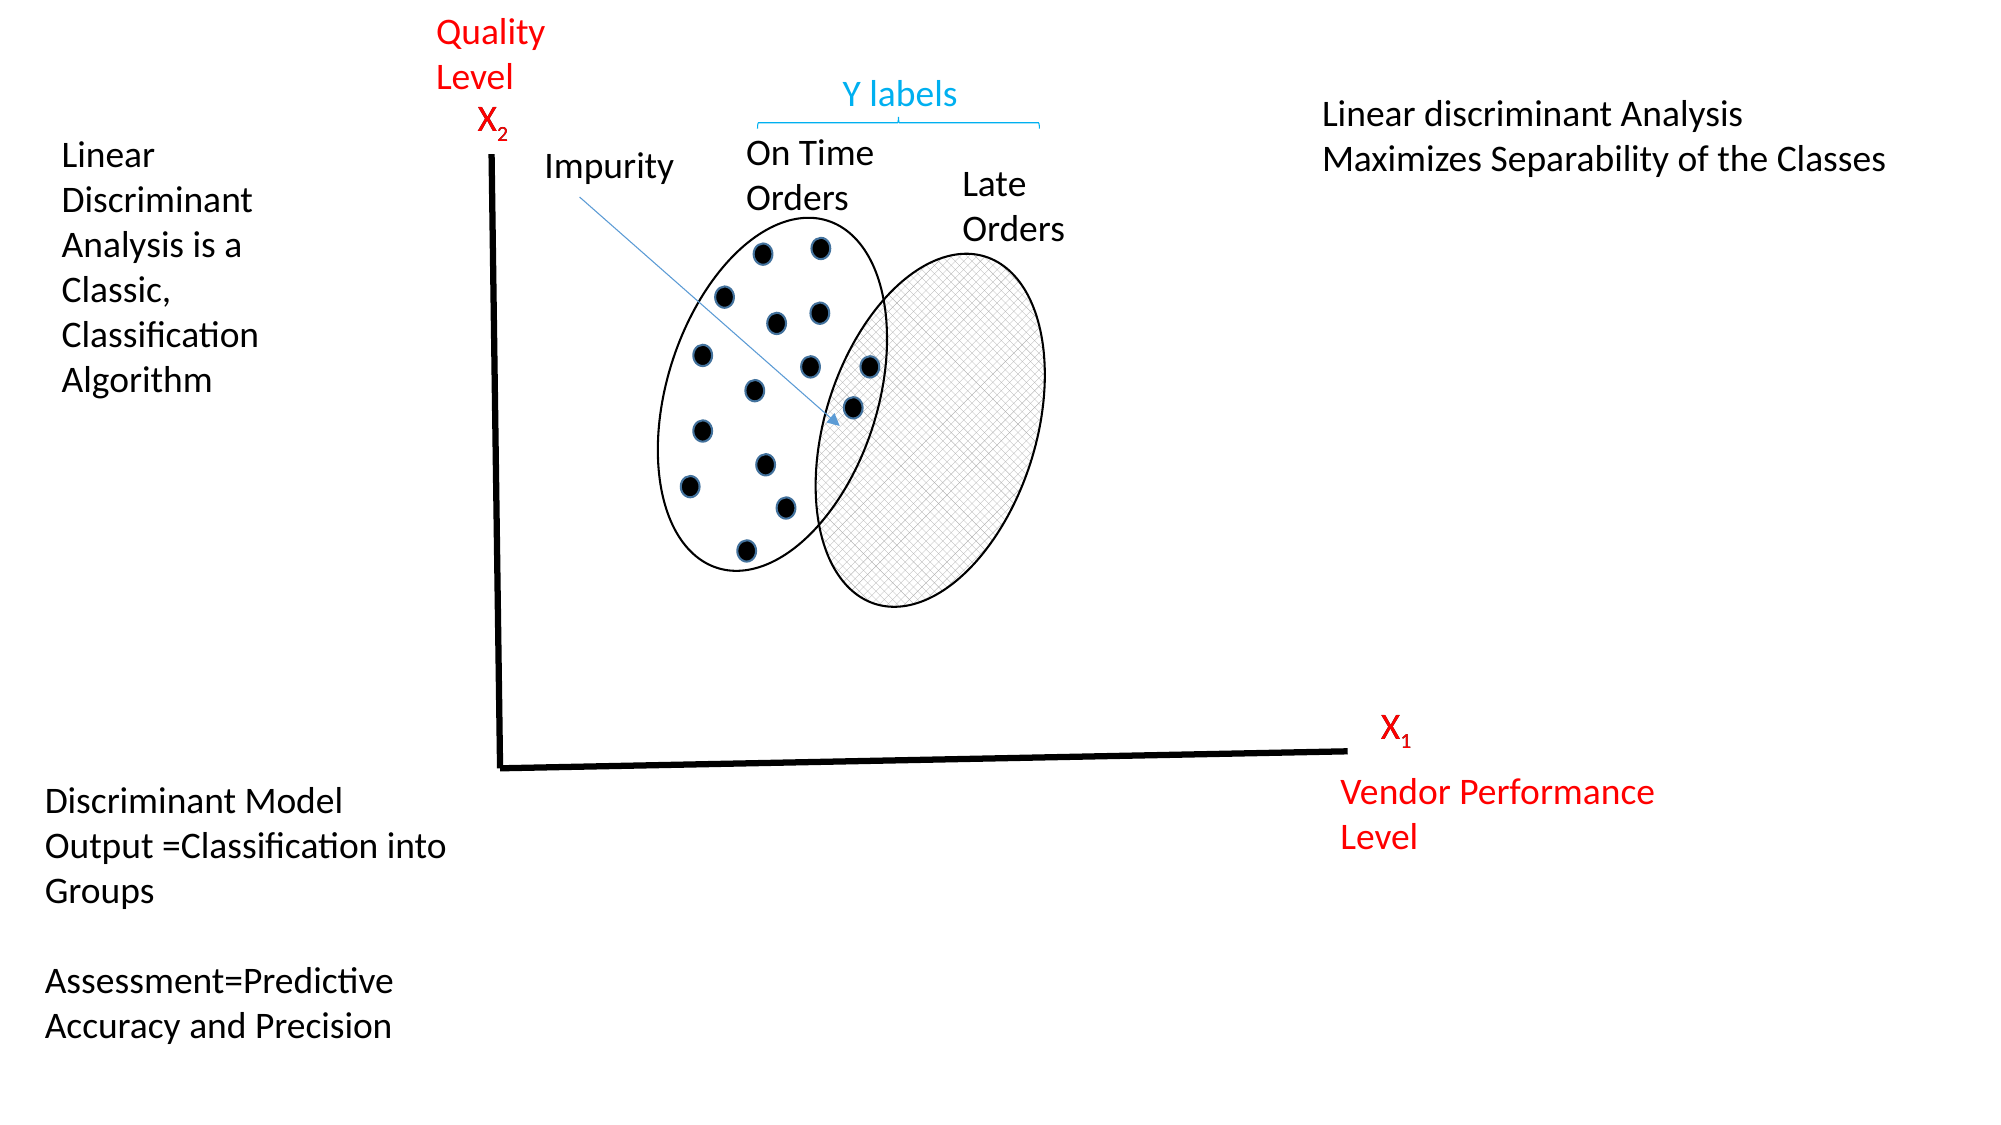

Quality Level
Y labels
Linear discriminant Analysis Maximizes Separability of the Classes
X2
X2
On Time Orders
Linear Discriminant Analysis is a Classic, Classification Algorithm
Impurity
Late Orders

X1
X1
Vendor Performance Level
Discriminant Model
Output =Classification into Groups

Assessment=Predictive Accuracy and Precision